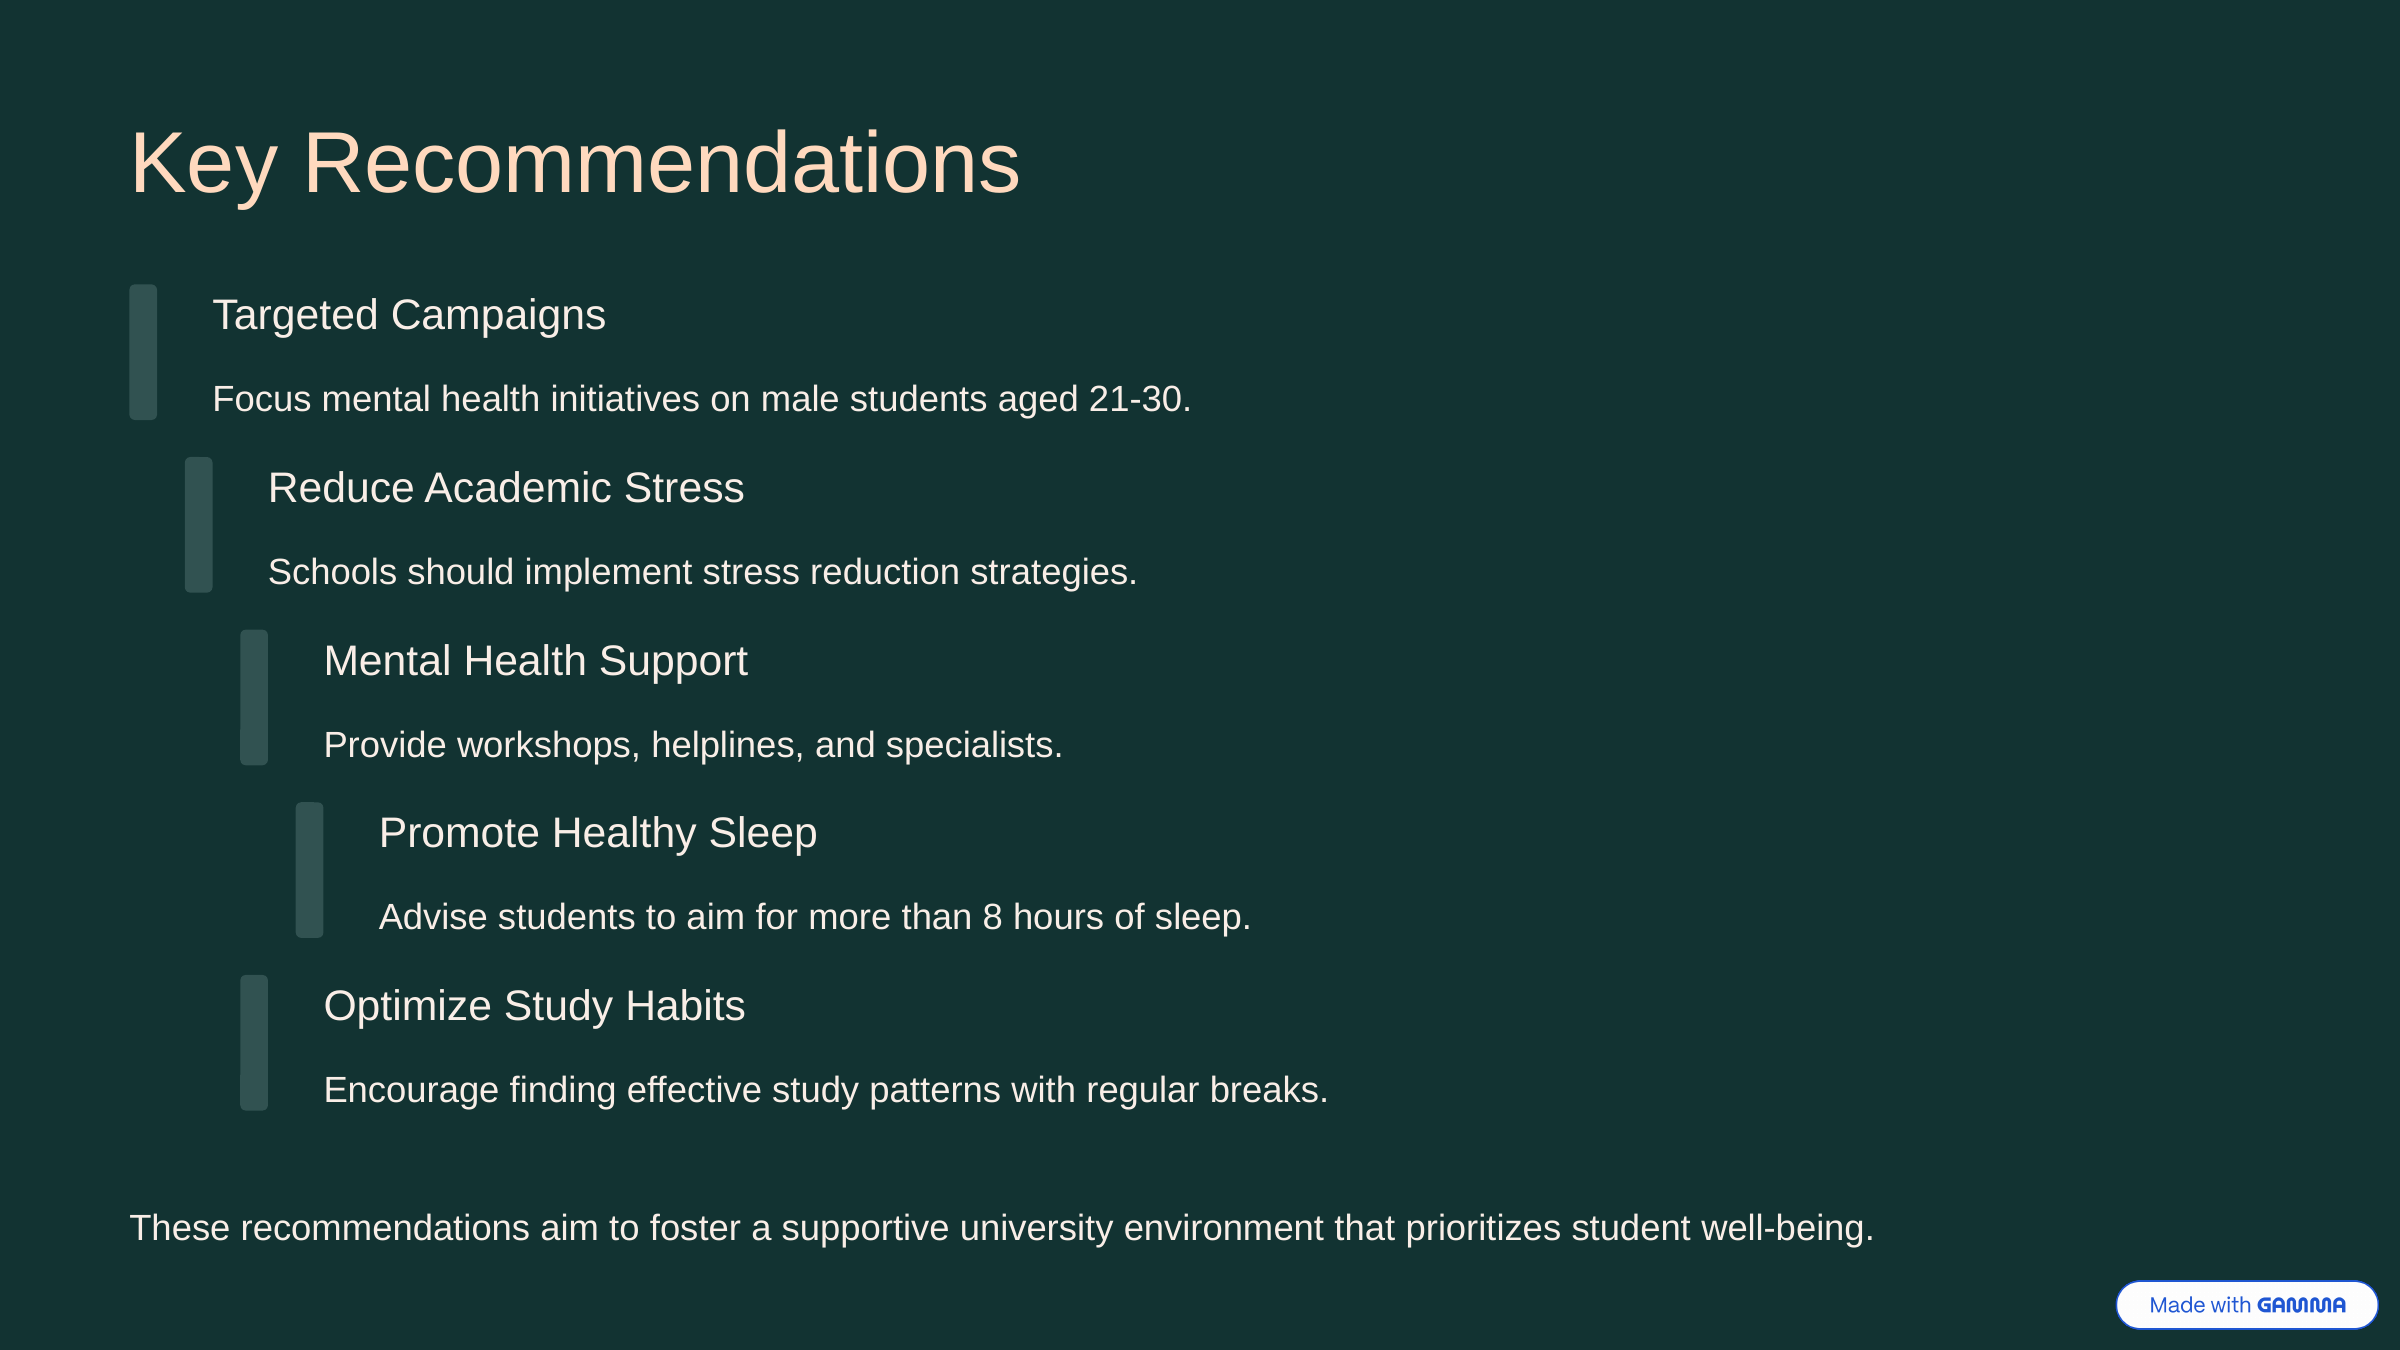

Key Recommendations

Targeted Campaigns
Focus mental health initiatives on male students aged 21-30.

Reduce Academic Stress
Schools should implement stress reduction strategies.

Mental Health Support
Provide workshops, helplines, and specialists.

Promote Healthy Sleep
Advise students to aim for more than 8 hours of sleep.

Optimize Study Habits
Encourage finding effective study patterns with regular breaks.
These recommendations aim to foster a supportive university environment that prioritizes student well-being.